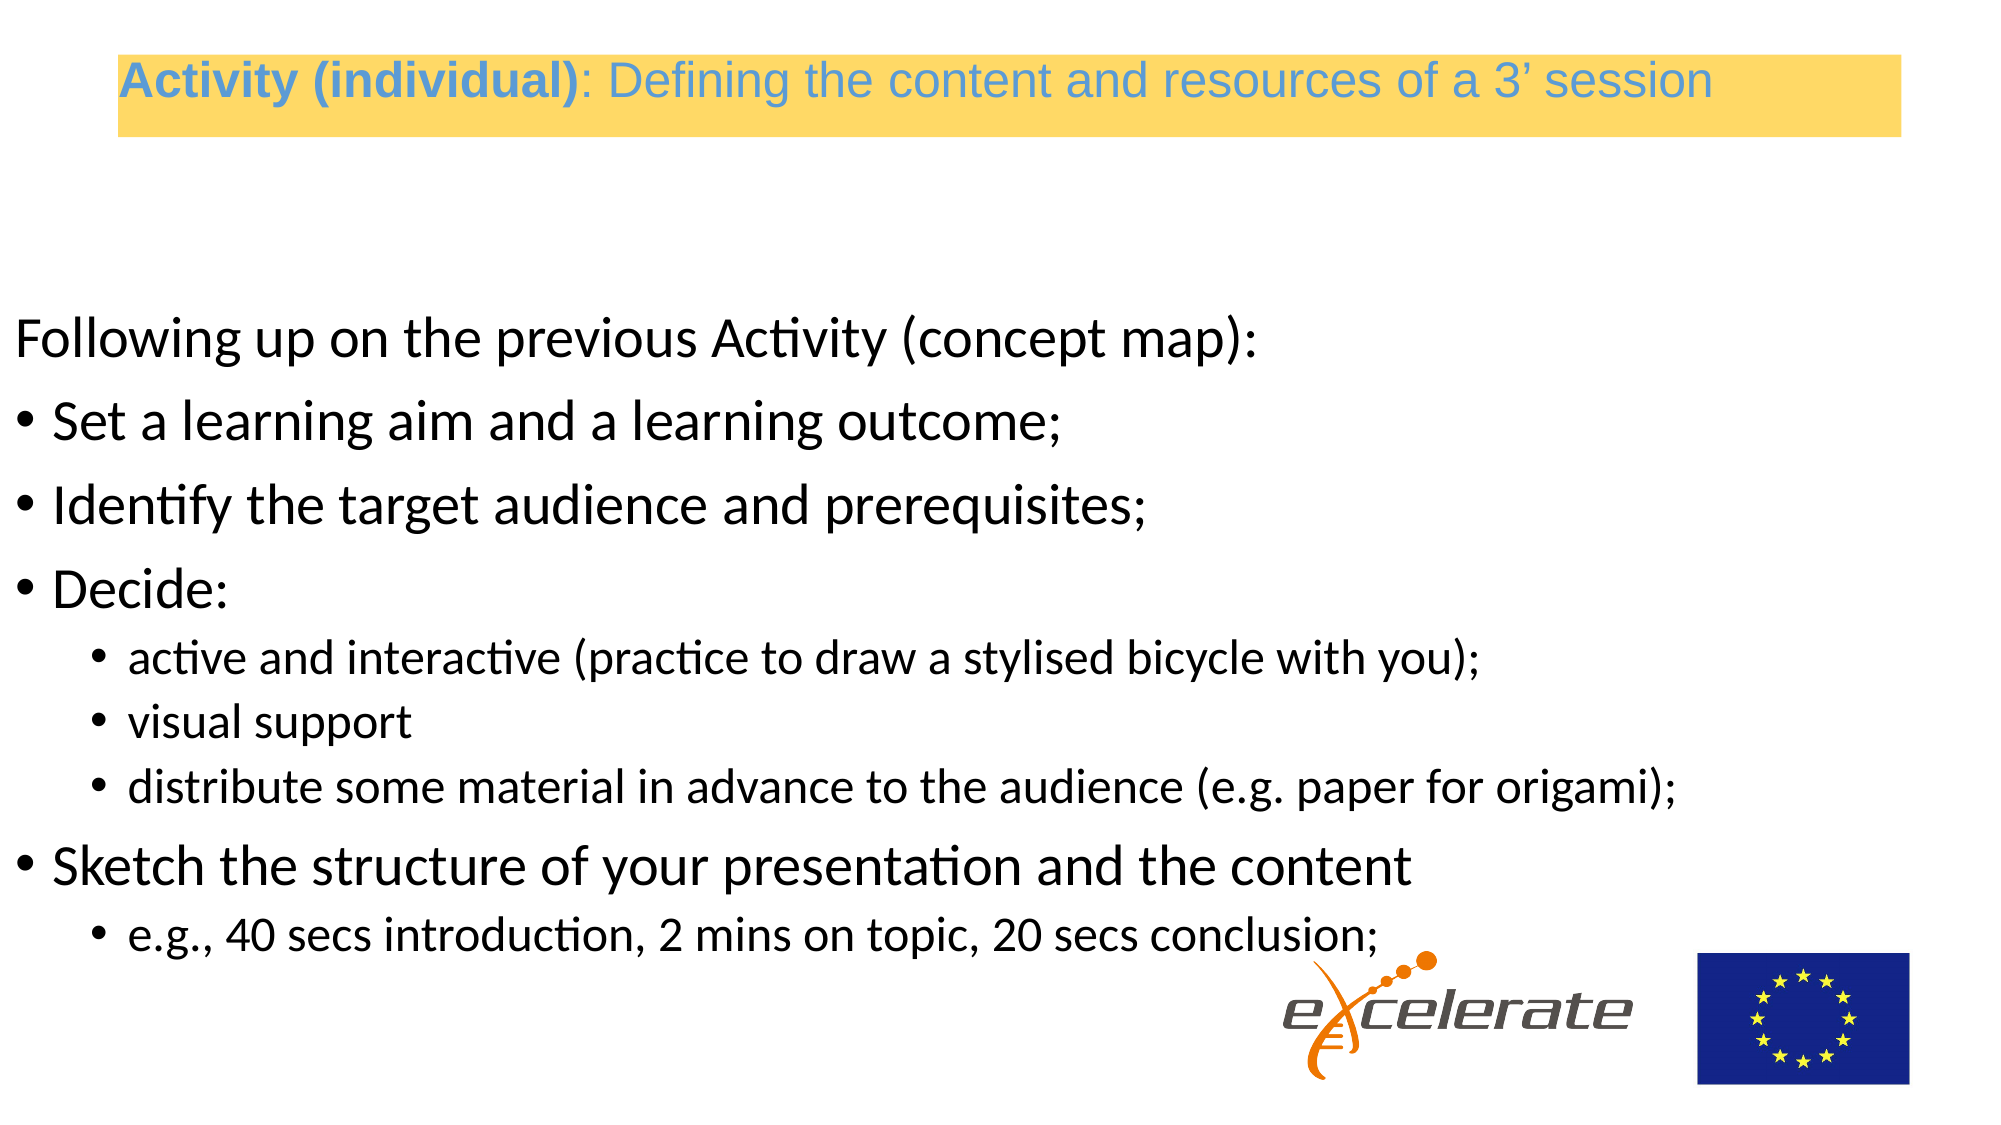

# Activity (individual): Defining the content and resources of a 3’ session
Following up on the previous Activity (concept map):
Set a learning aim and a learning outcome;
Identify the target audience and prerequisites;
Decide:
active and interactive (practice to draw a stylised bicycle with you);
visual support
distribute some material in advance to the audience (e.g. paper for origami);
Sketch the structure of your presentation and the content
e.g., 40 secs introduction, 2 mins on topic, 20 secs conclusion;